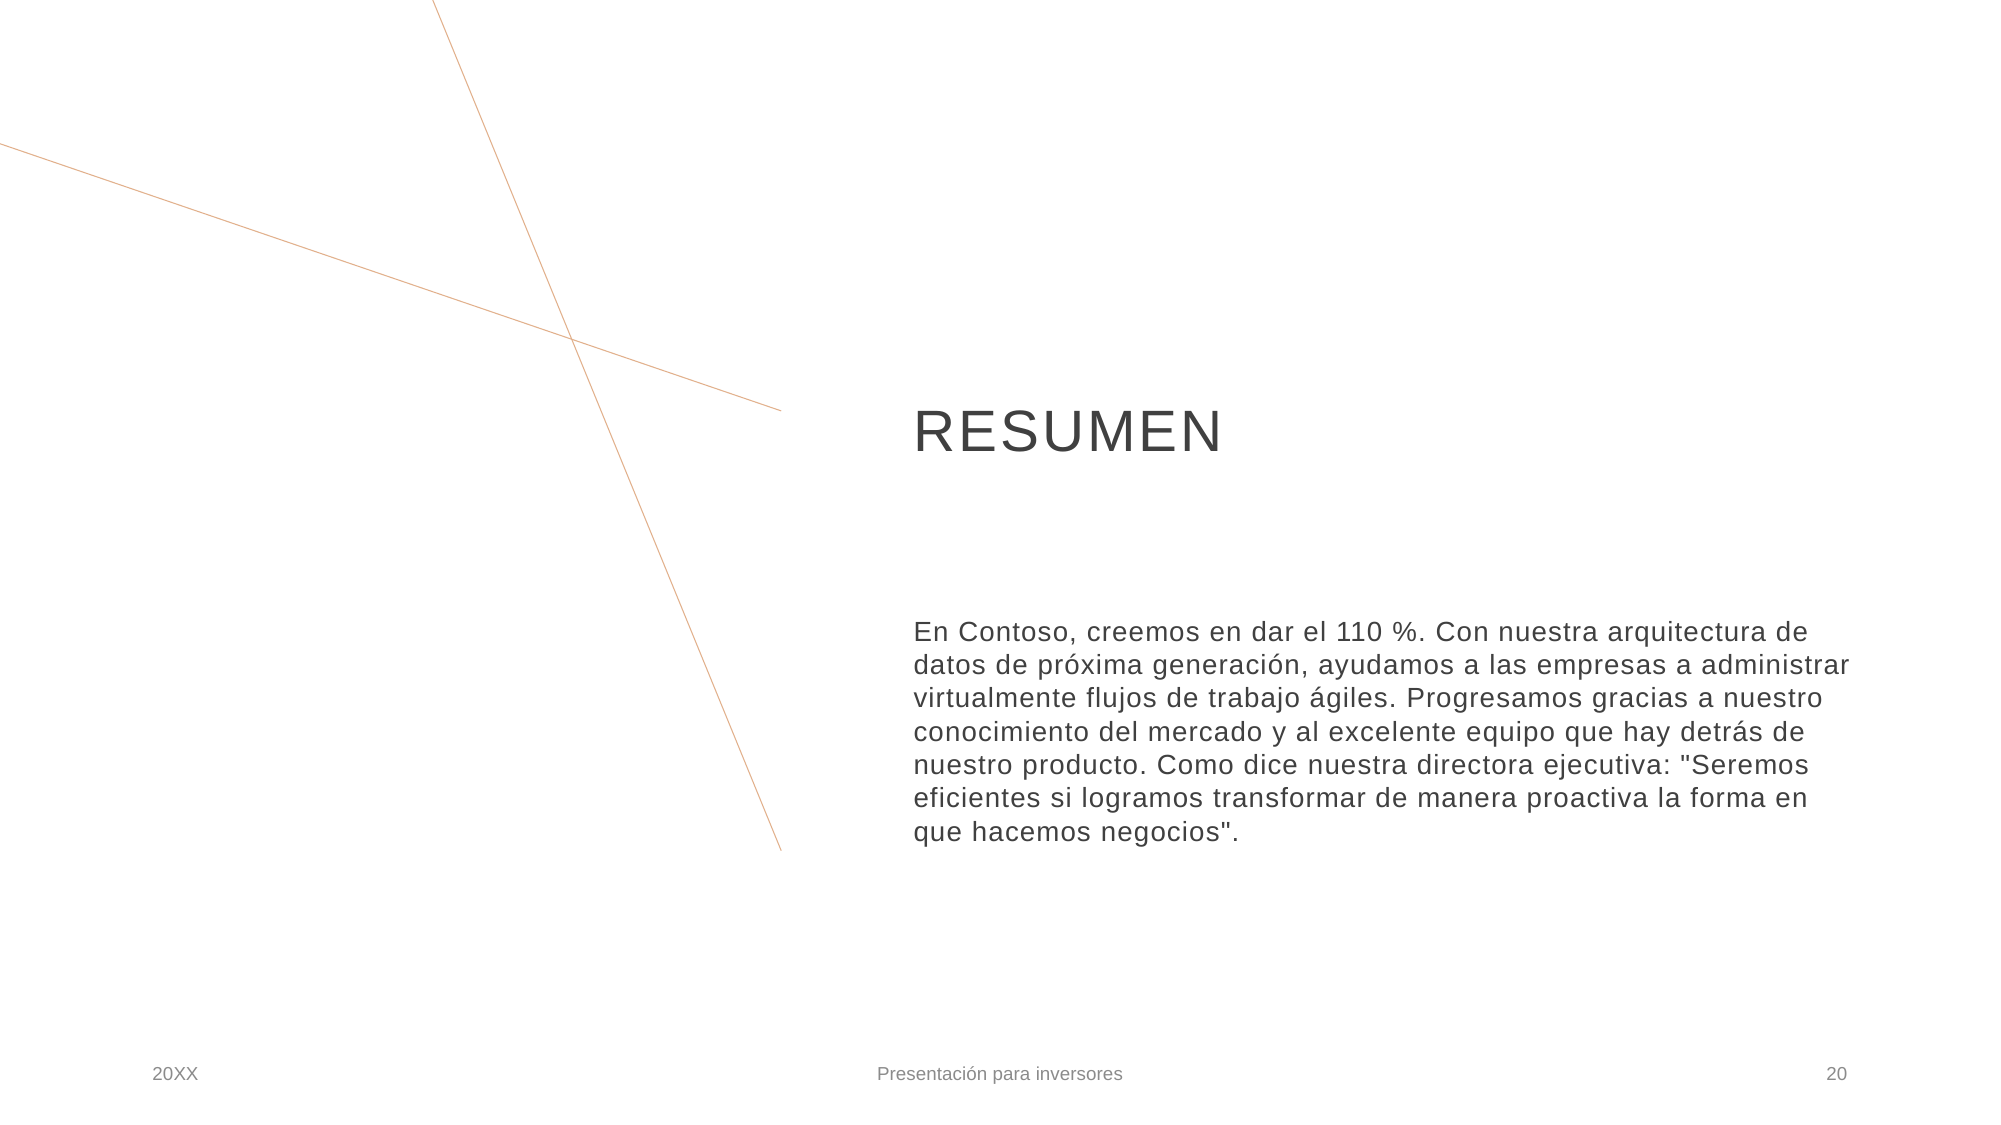

# RESUMEN
En Contoso, creemos en dar el 110 %. Con nuestra arquitectura de datos de próxima generación, ayudamos a las empresas a administrar virtualmente flujos de trabajo ágiles. Progresamos gracias a nuestro conocimiento del mercado y al excelente equipo que hay detrás de nuestro producto. Como dice nuestra directora ejecutiva: "Seremos eficientes si logramos transformar de manera proactiva la forma en que hacemos negocios".
20XX
Presentación para inversores
20